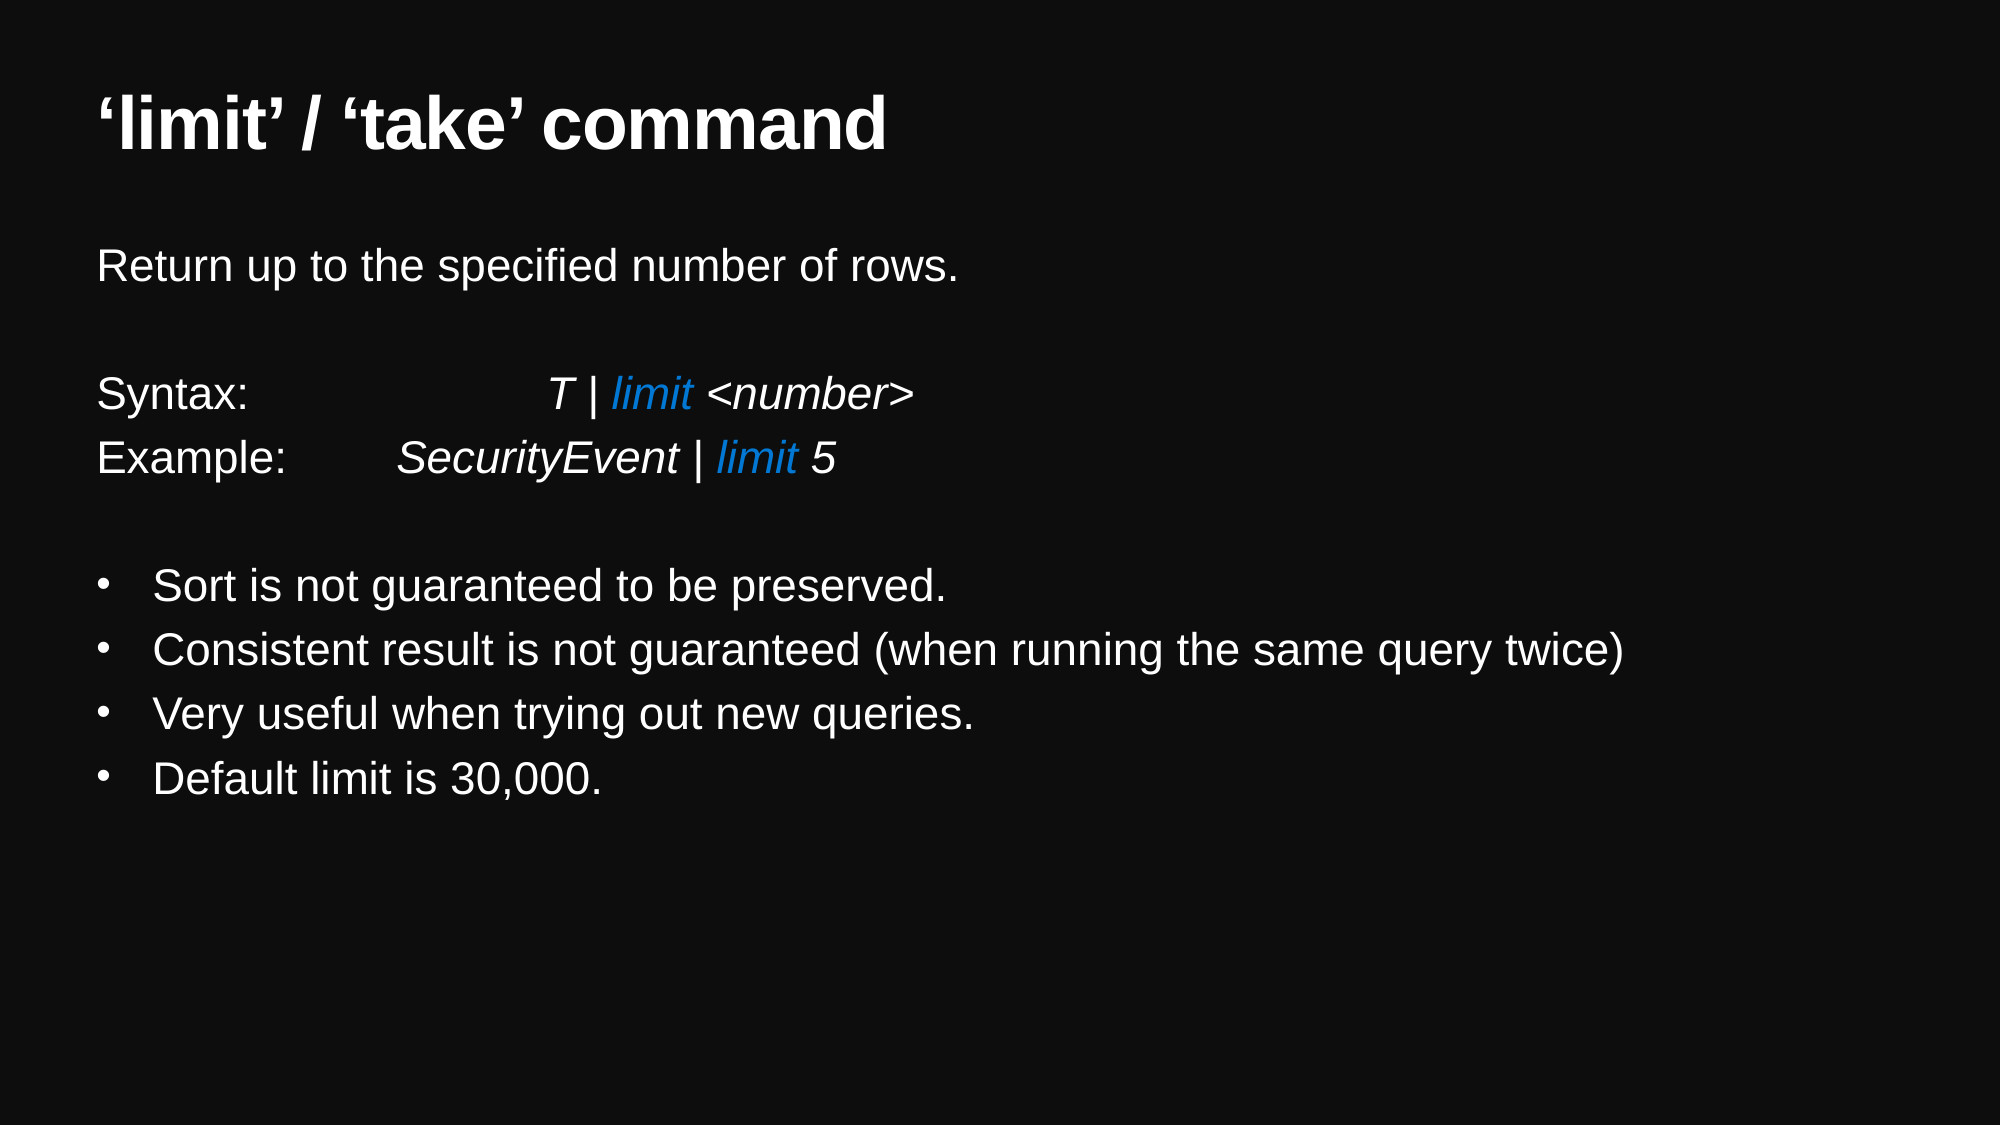

# ‘limit’ / ‘take’ command
Return up to the specified number of rows.

Syntax: 		T | limit <number>
Example:	SecurityEvent | limit 5

Sort is not guaranteed to be preserved.
Consistent result is not guaranteed (when running the same query twice)
Very useful when trying out new queries.
Default limit is 30,000.